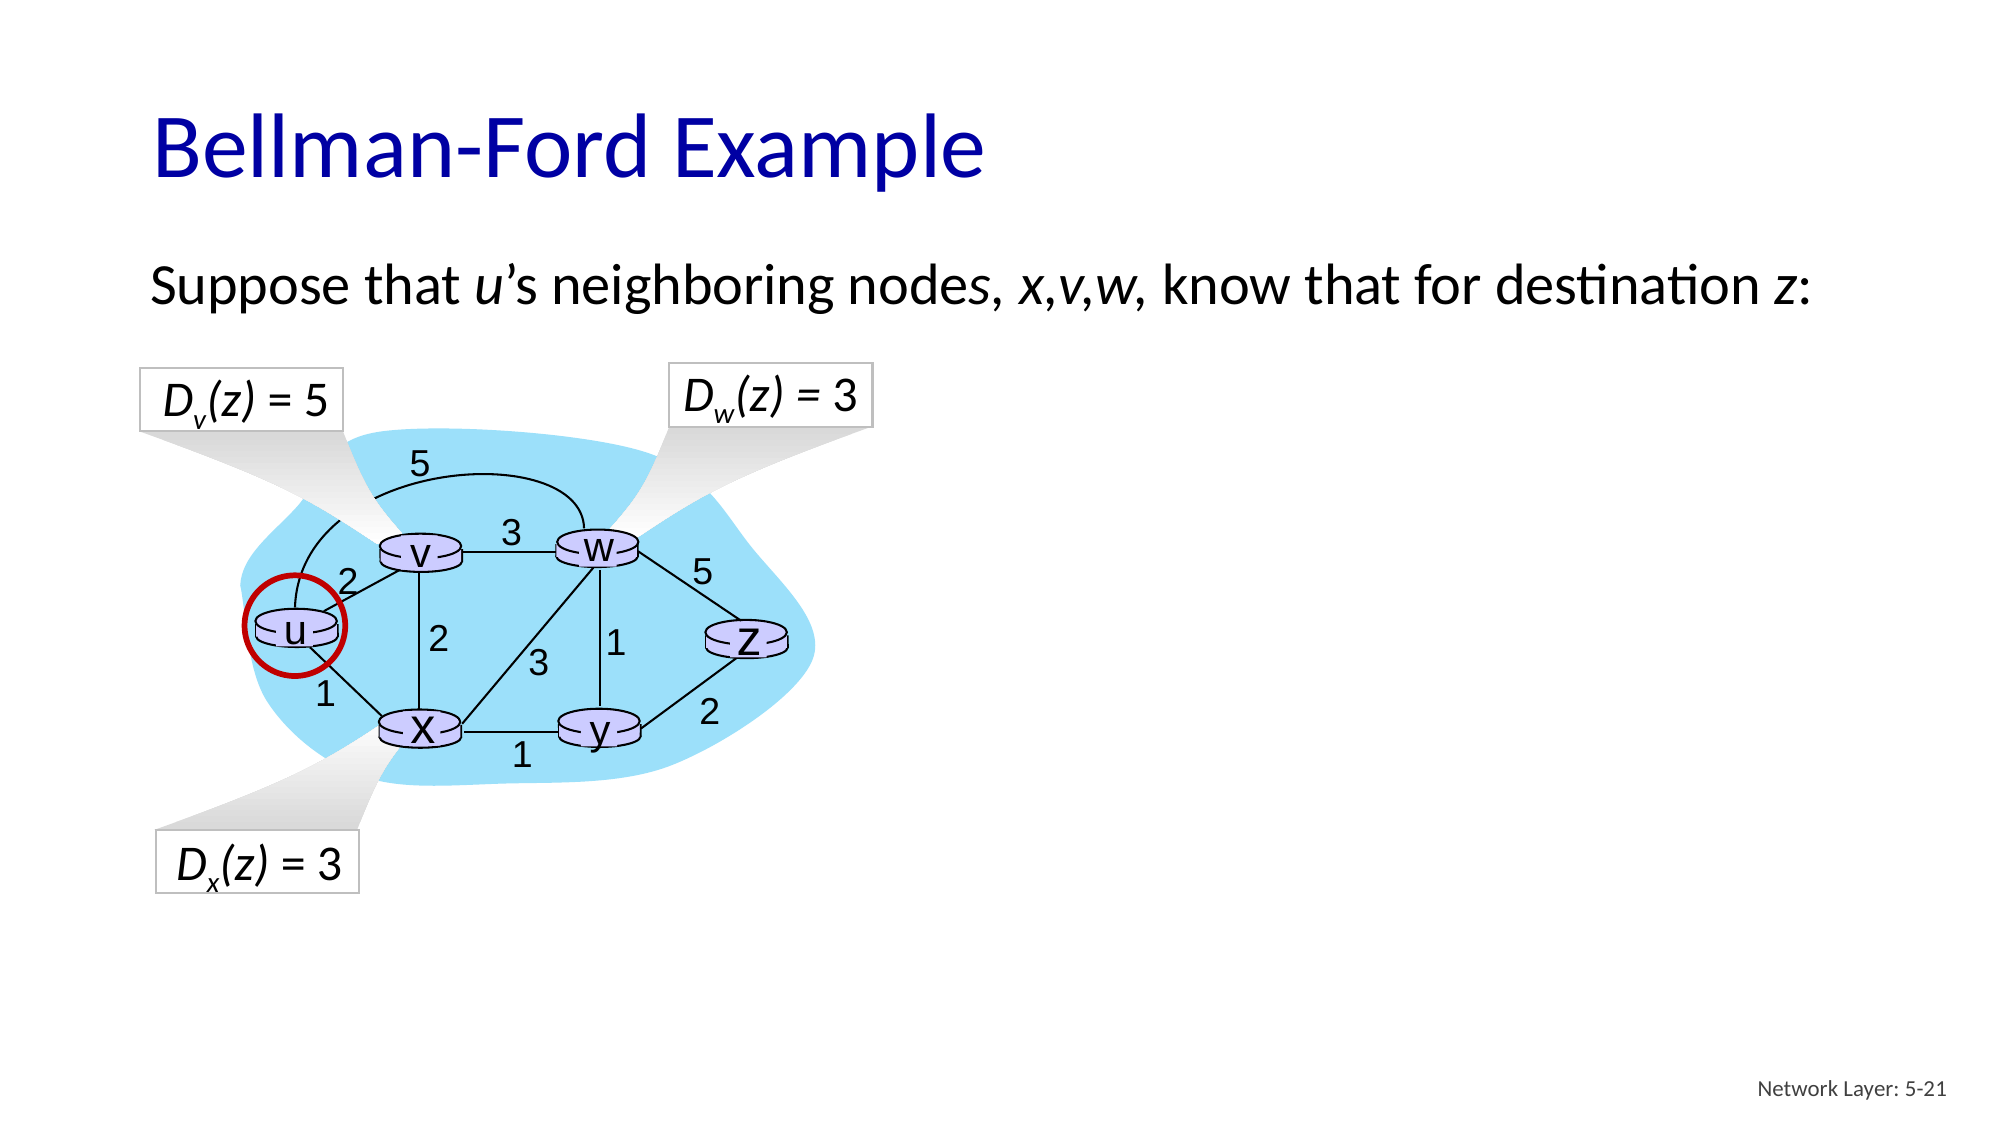

# Bellman-Ford Example
Suppose that u’s neighboring nodes, x,v,w, know that for destination z:
Dw(z) = 3

Dv(z) = 5

5

3
w

v

5
2

u

z

2

1

3

1
2
x

y

Dx(z) = 3

1

Network Layer: 5-21